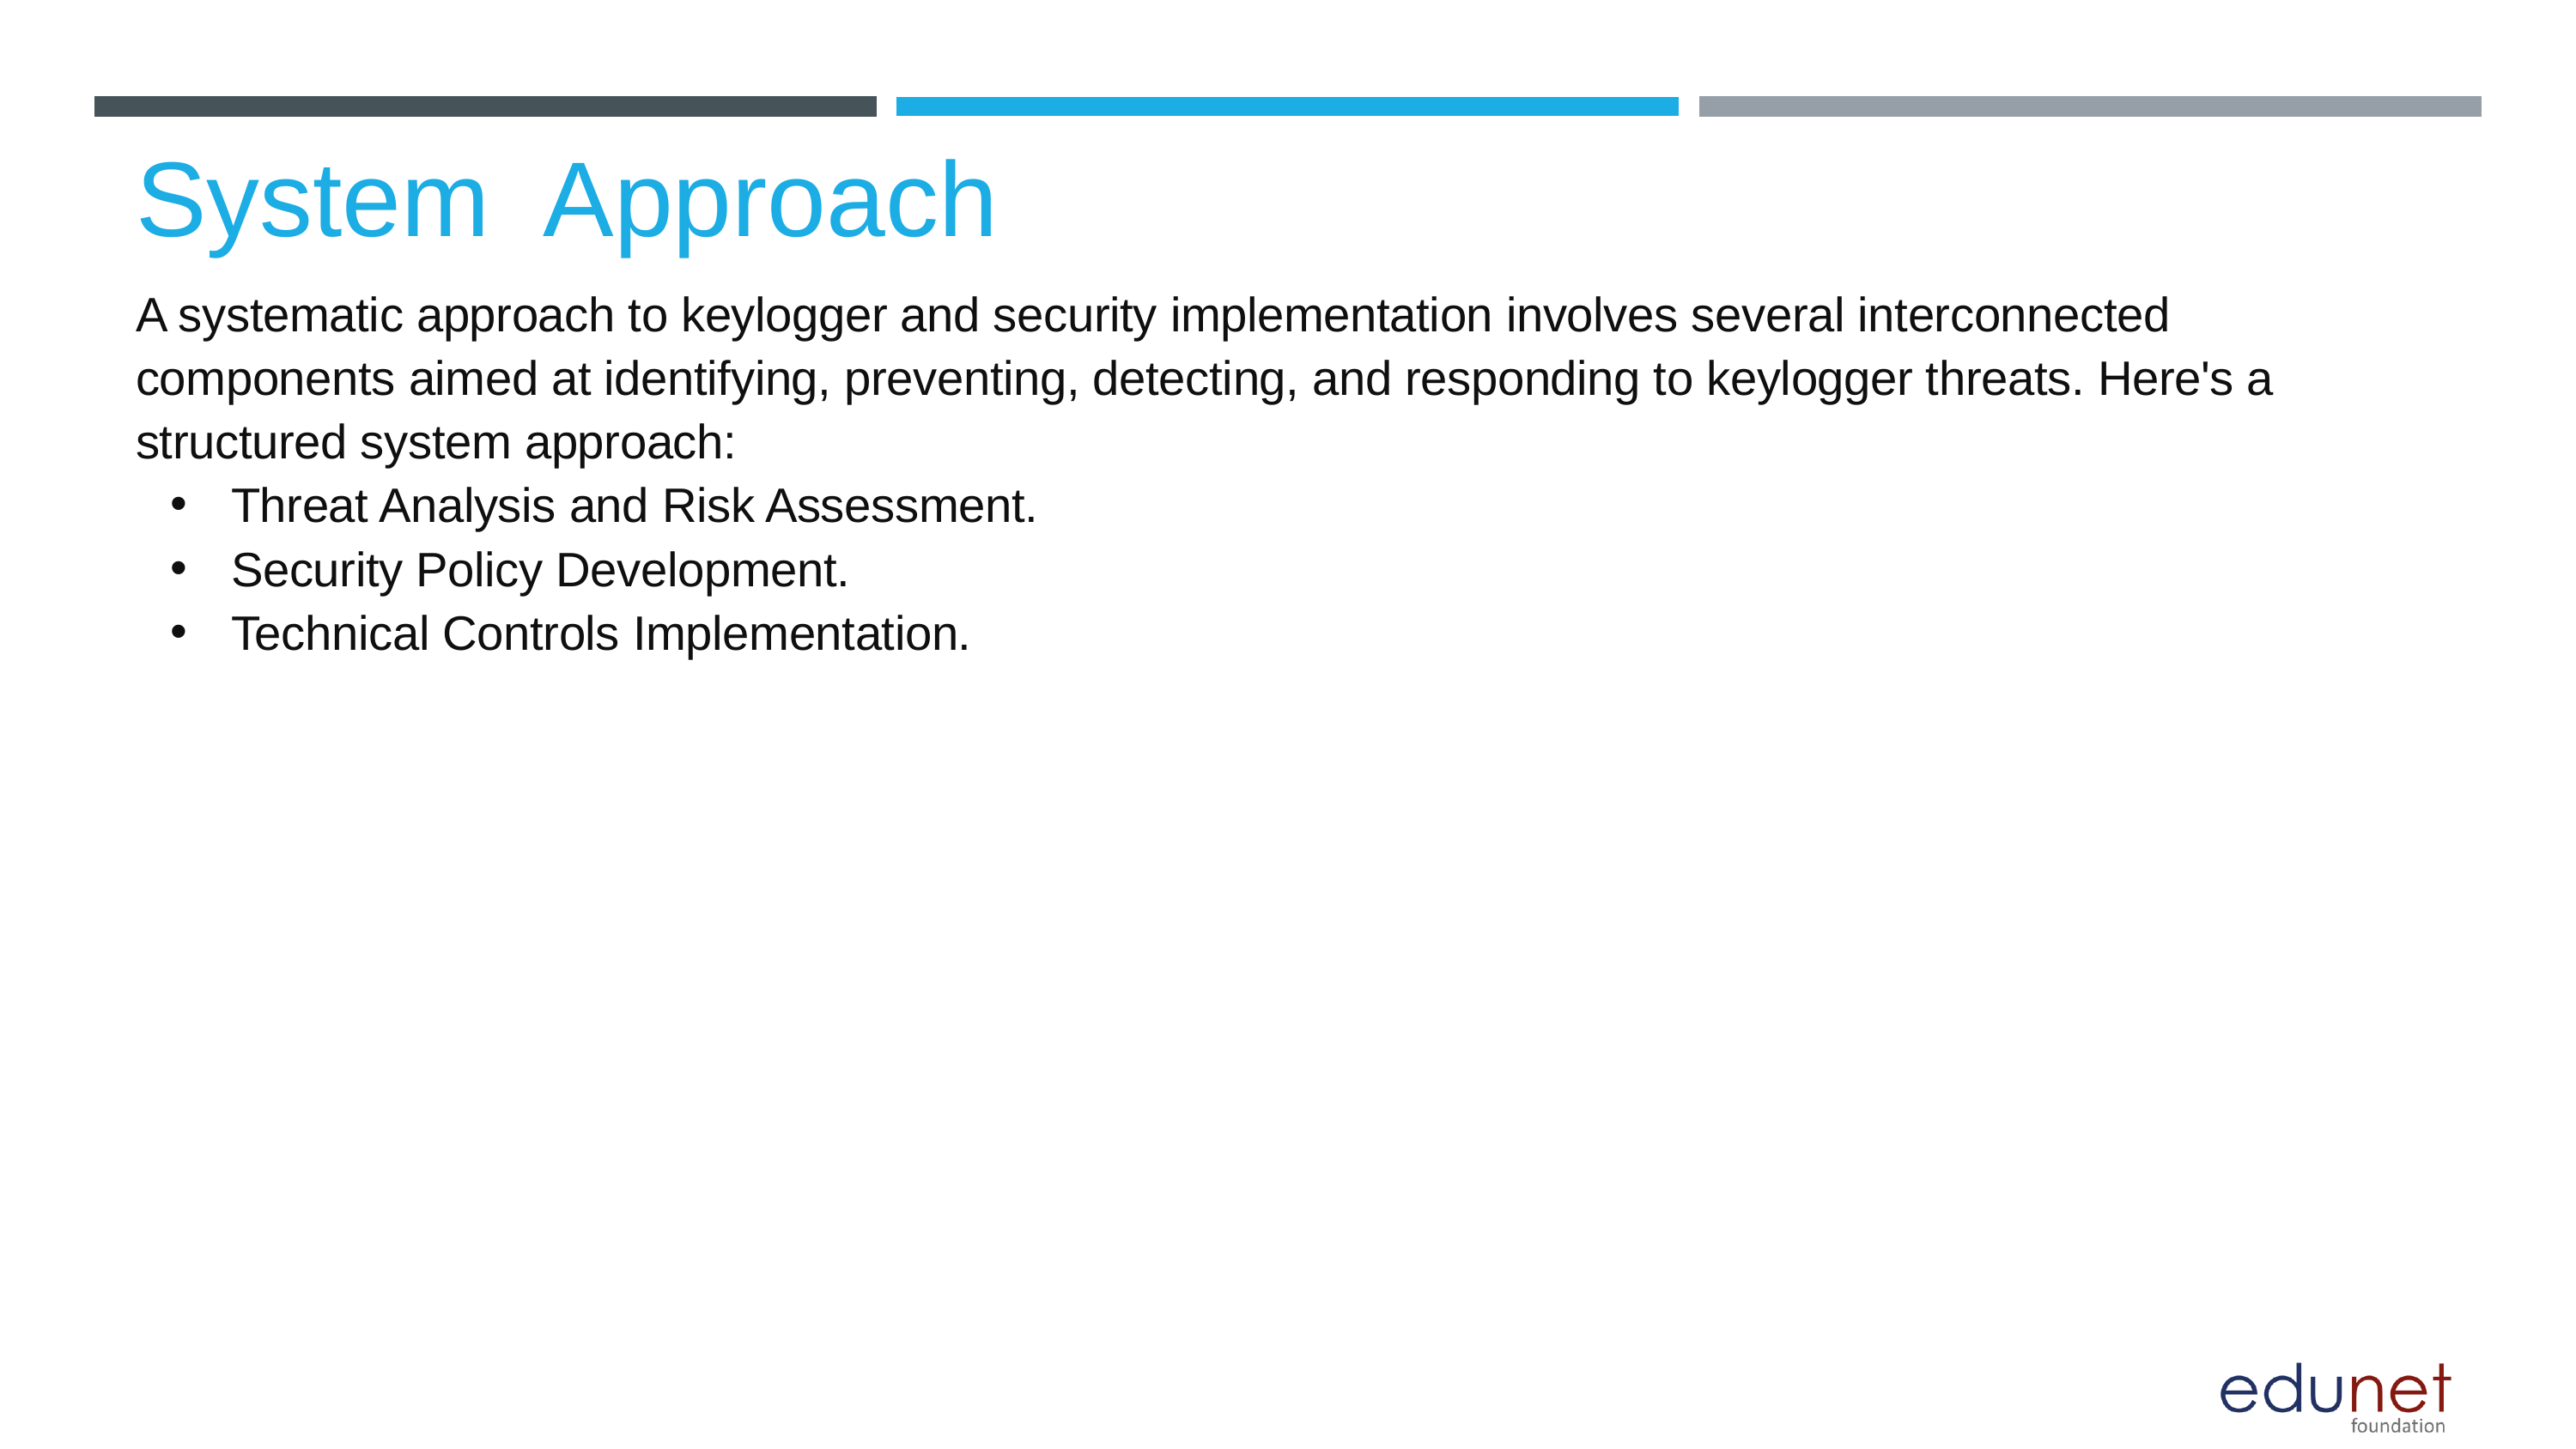

System  Approach
A systematic approach to keylogger and security implementation involves several interconnected components aimed at identifying, preventing, detecting, and responding to keylogger threats. Here's a structured system approach:
  Threat Analysis and Risk Assessment.
  Security Policy Development.
  Technical Controls Implementation.